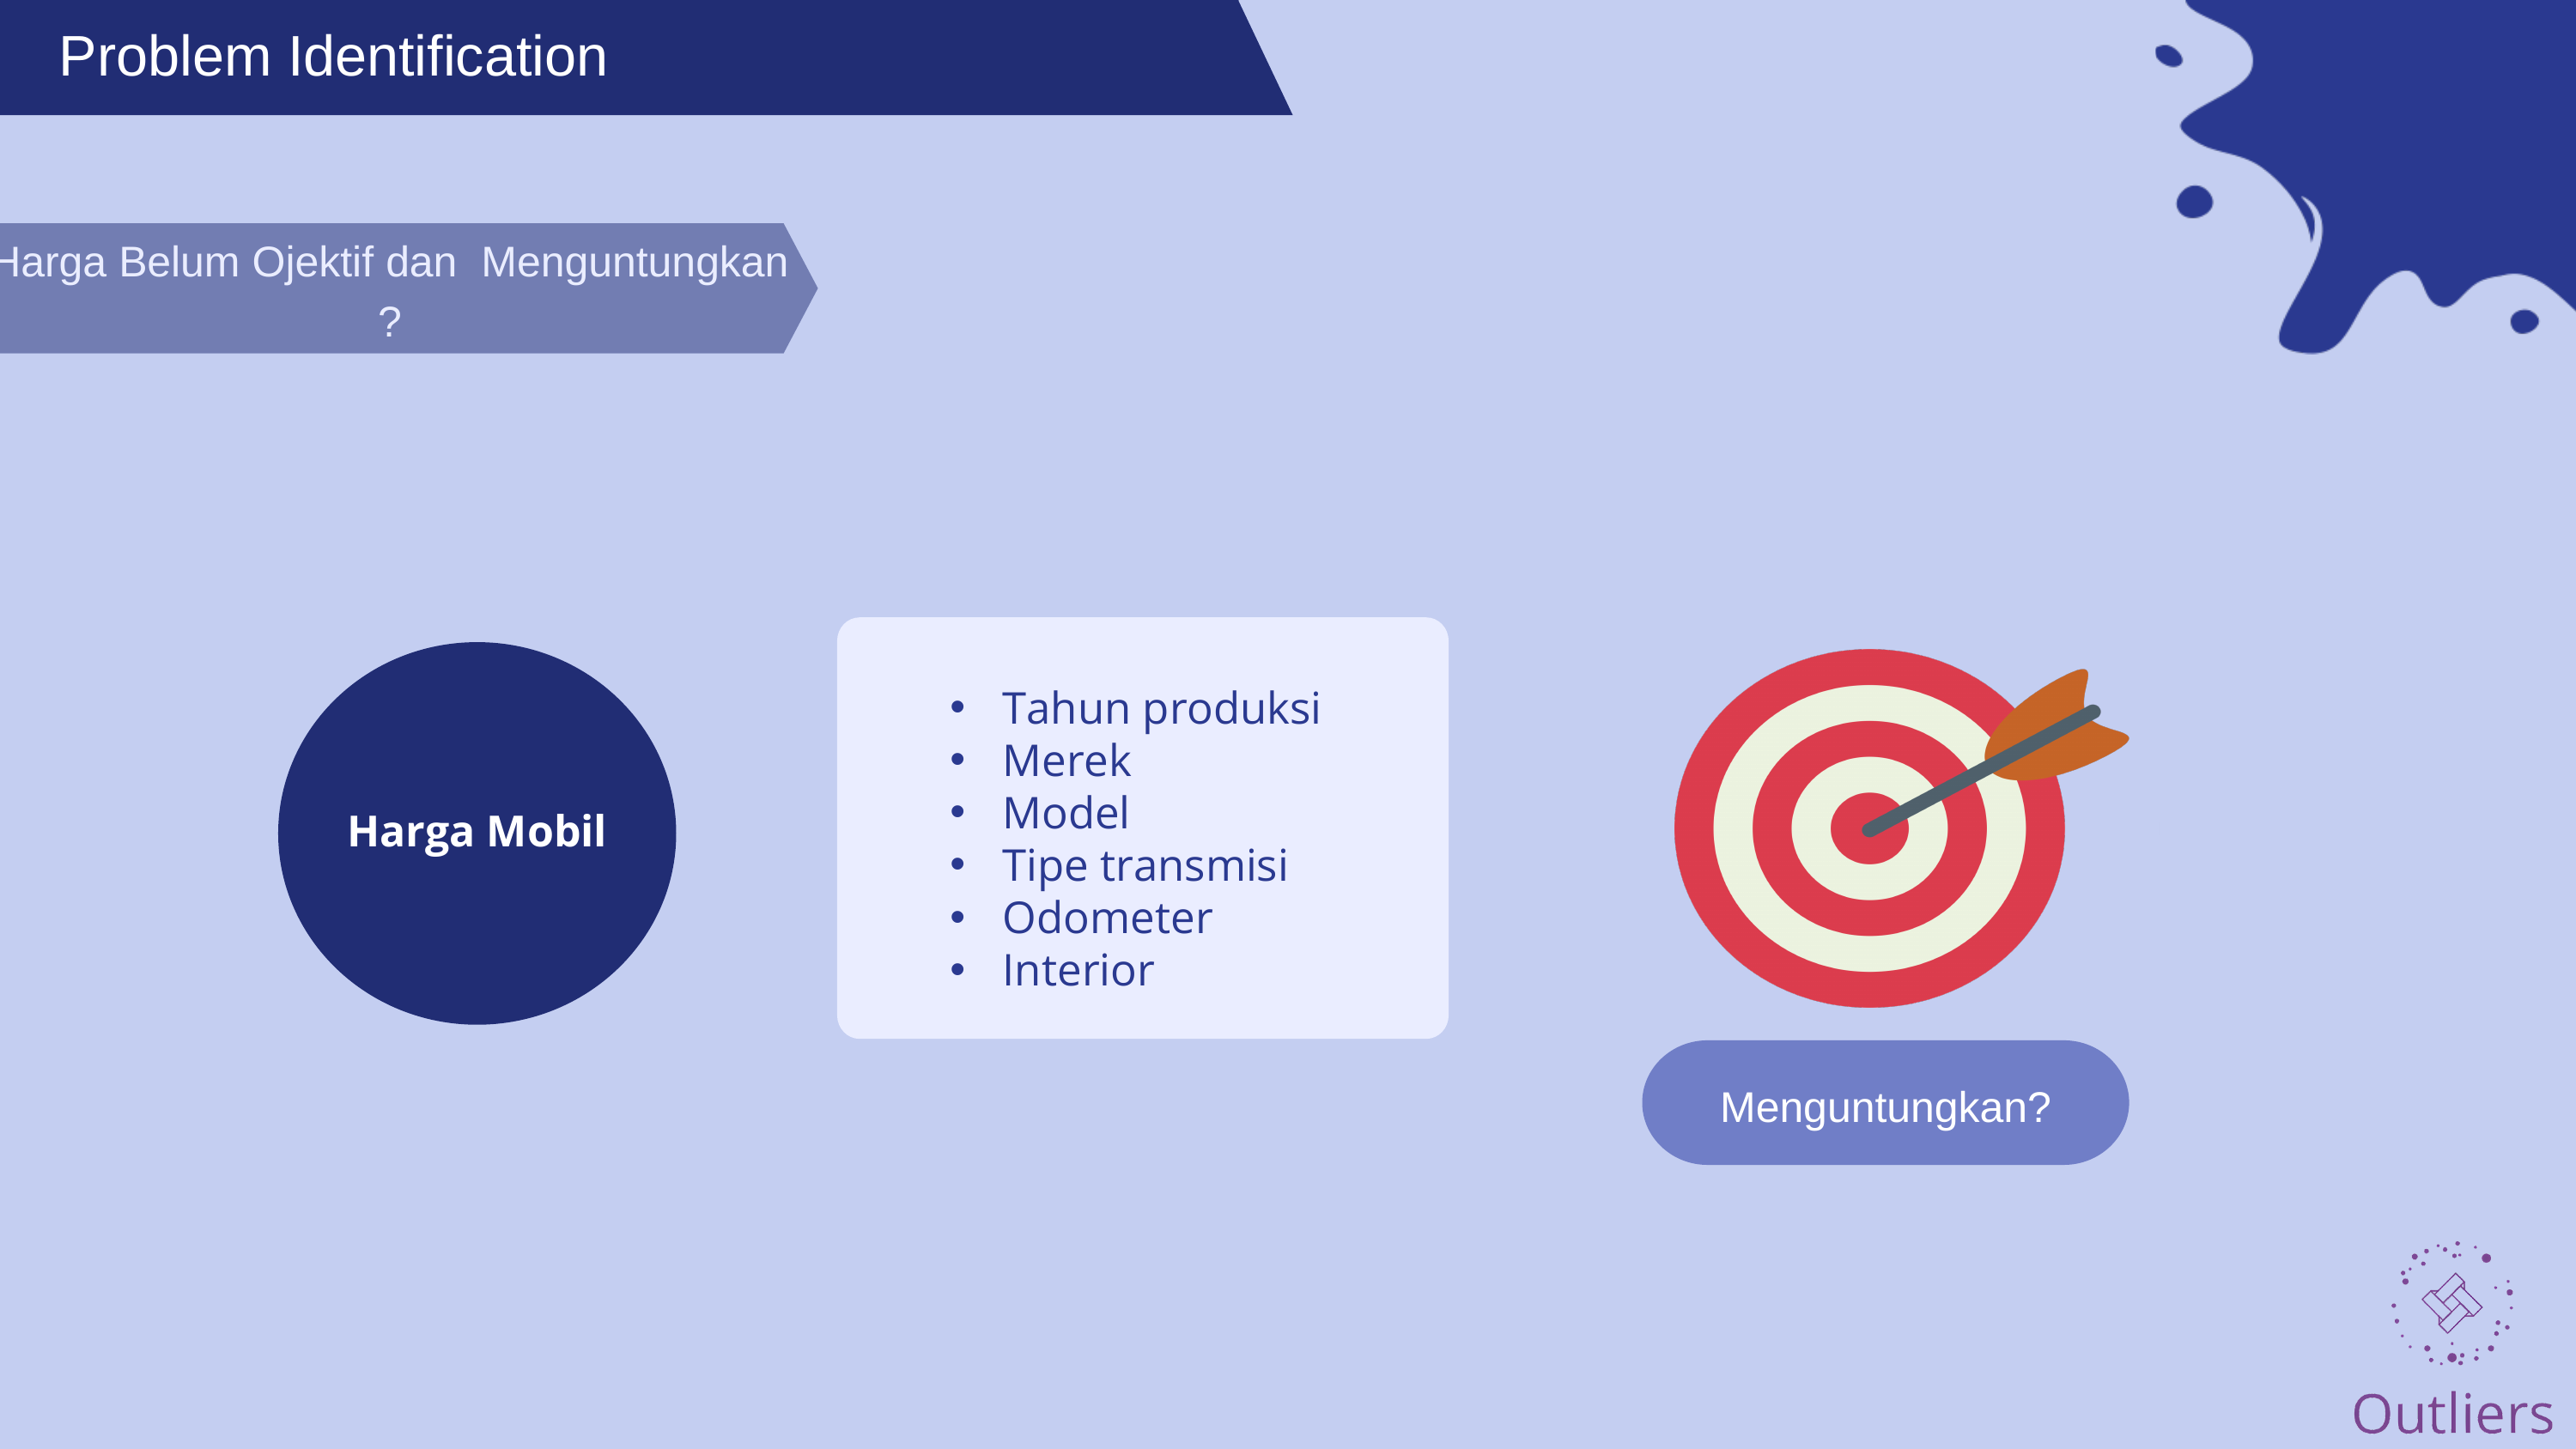

Problem Identification

Harga Belum Ojektif dan  Menguntungkan ?

Tahun produksi
Merek
Model
Tipe transmisi
Odometer
Interior

Harga Mobil

Menguntungkan?